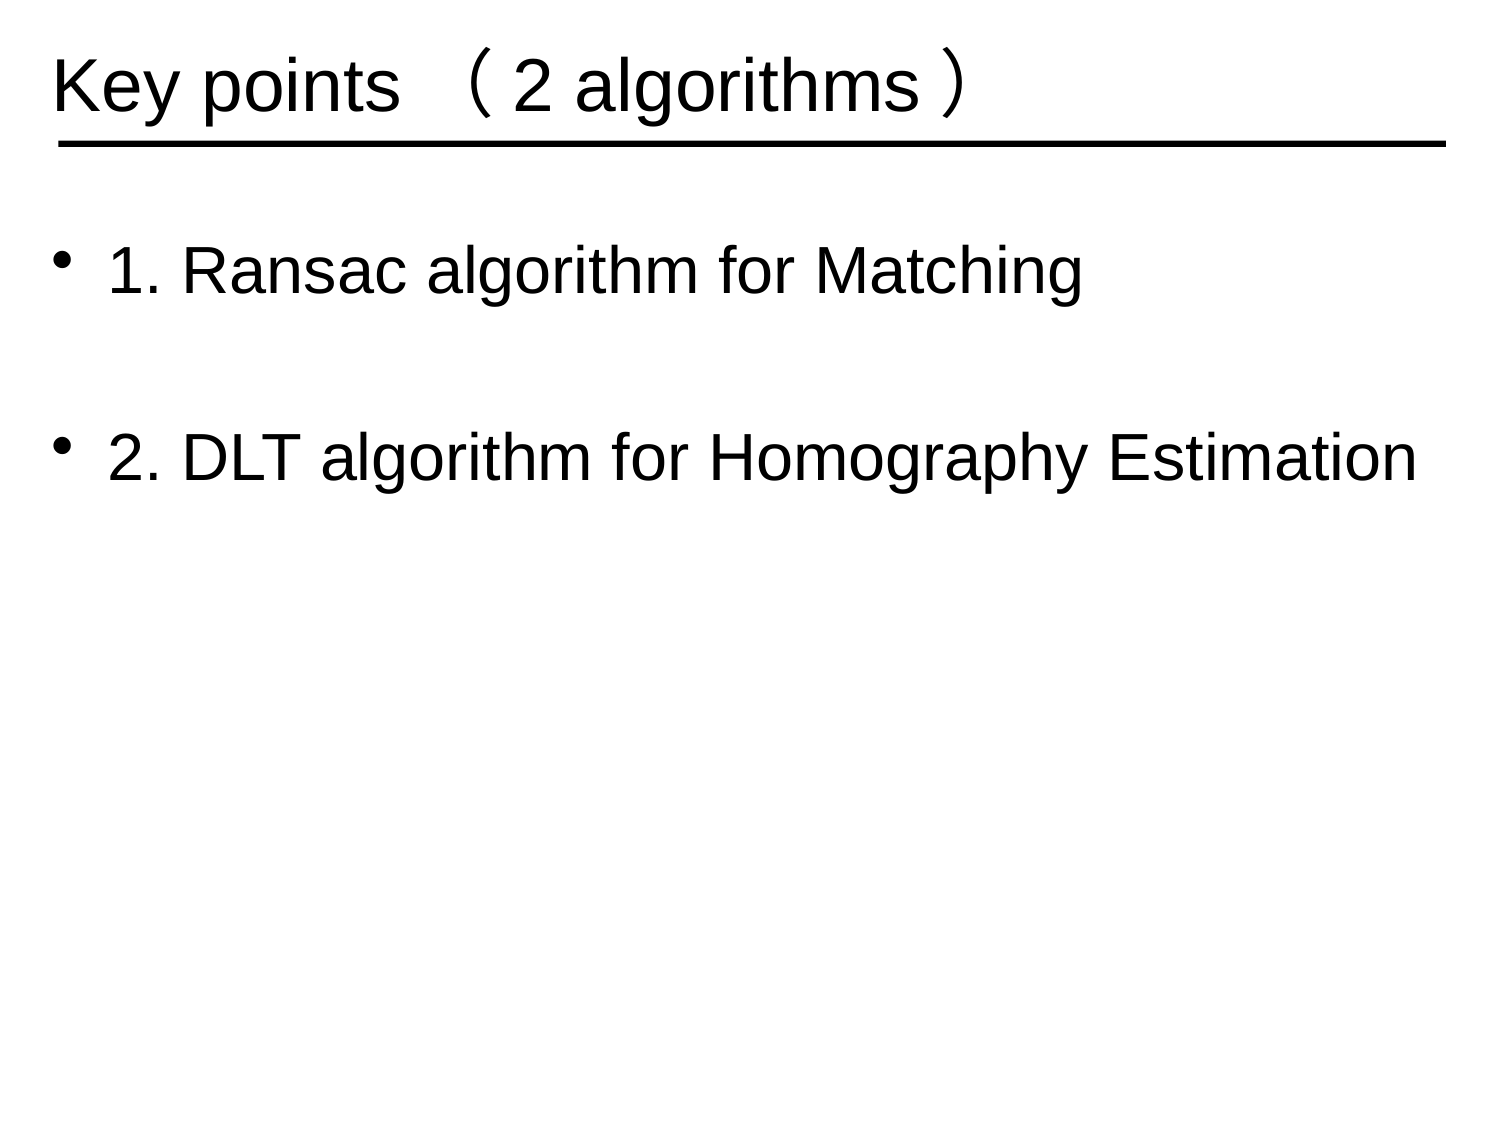

# Key points（2 algorithms）
1. Ransac algorithm for Matching

2. DLT algorithm for Homography Estimation